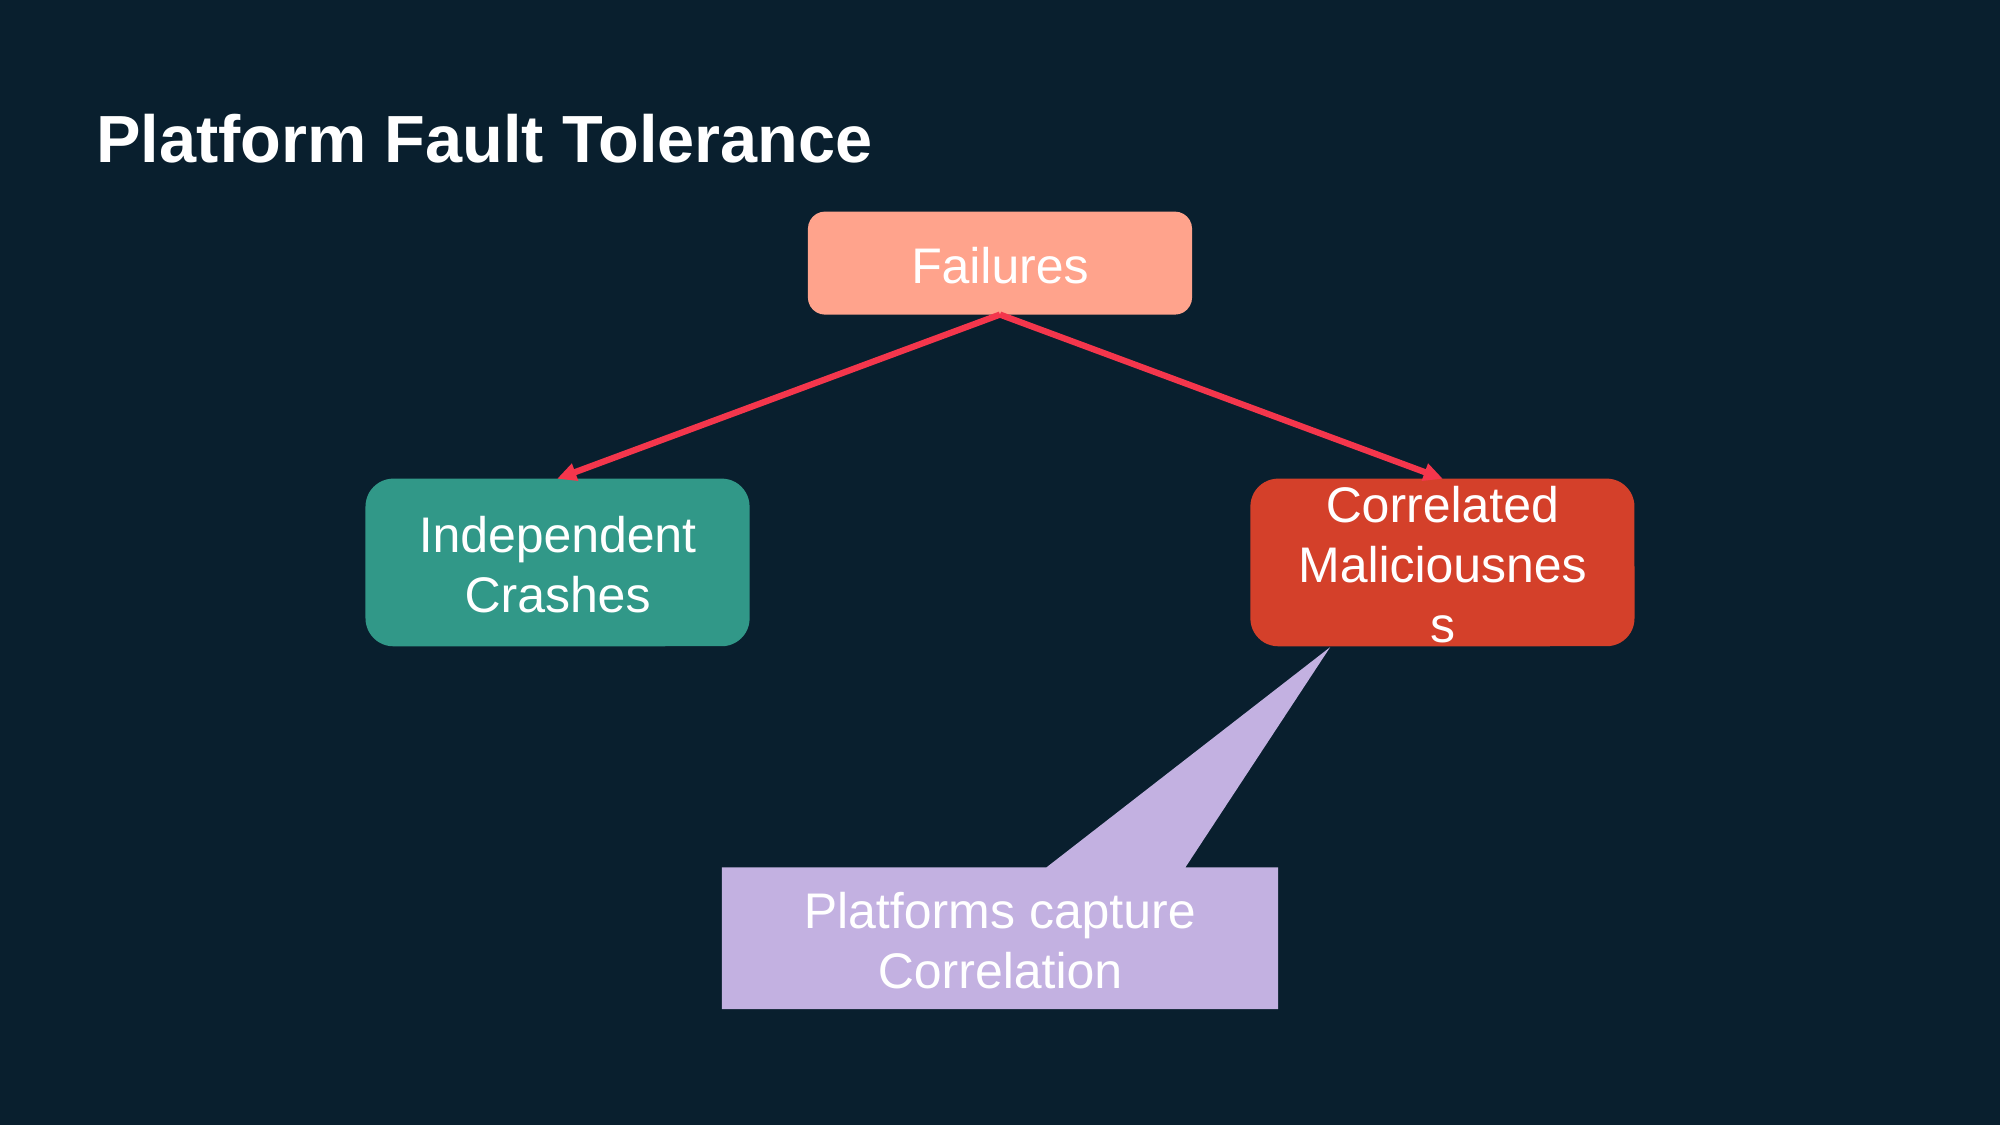

# Platform Fault Tolerance
Failures
Independent Crashes
Correlated Maliciousness
Platforms capture Correlation